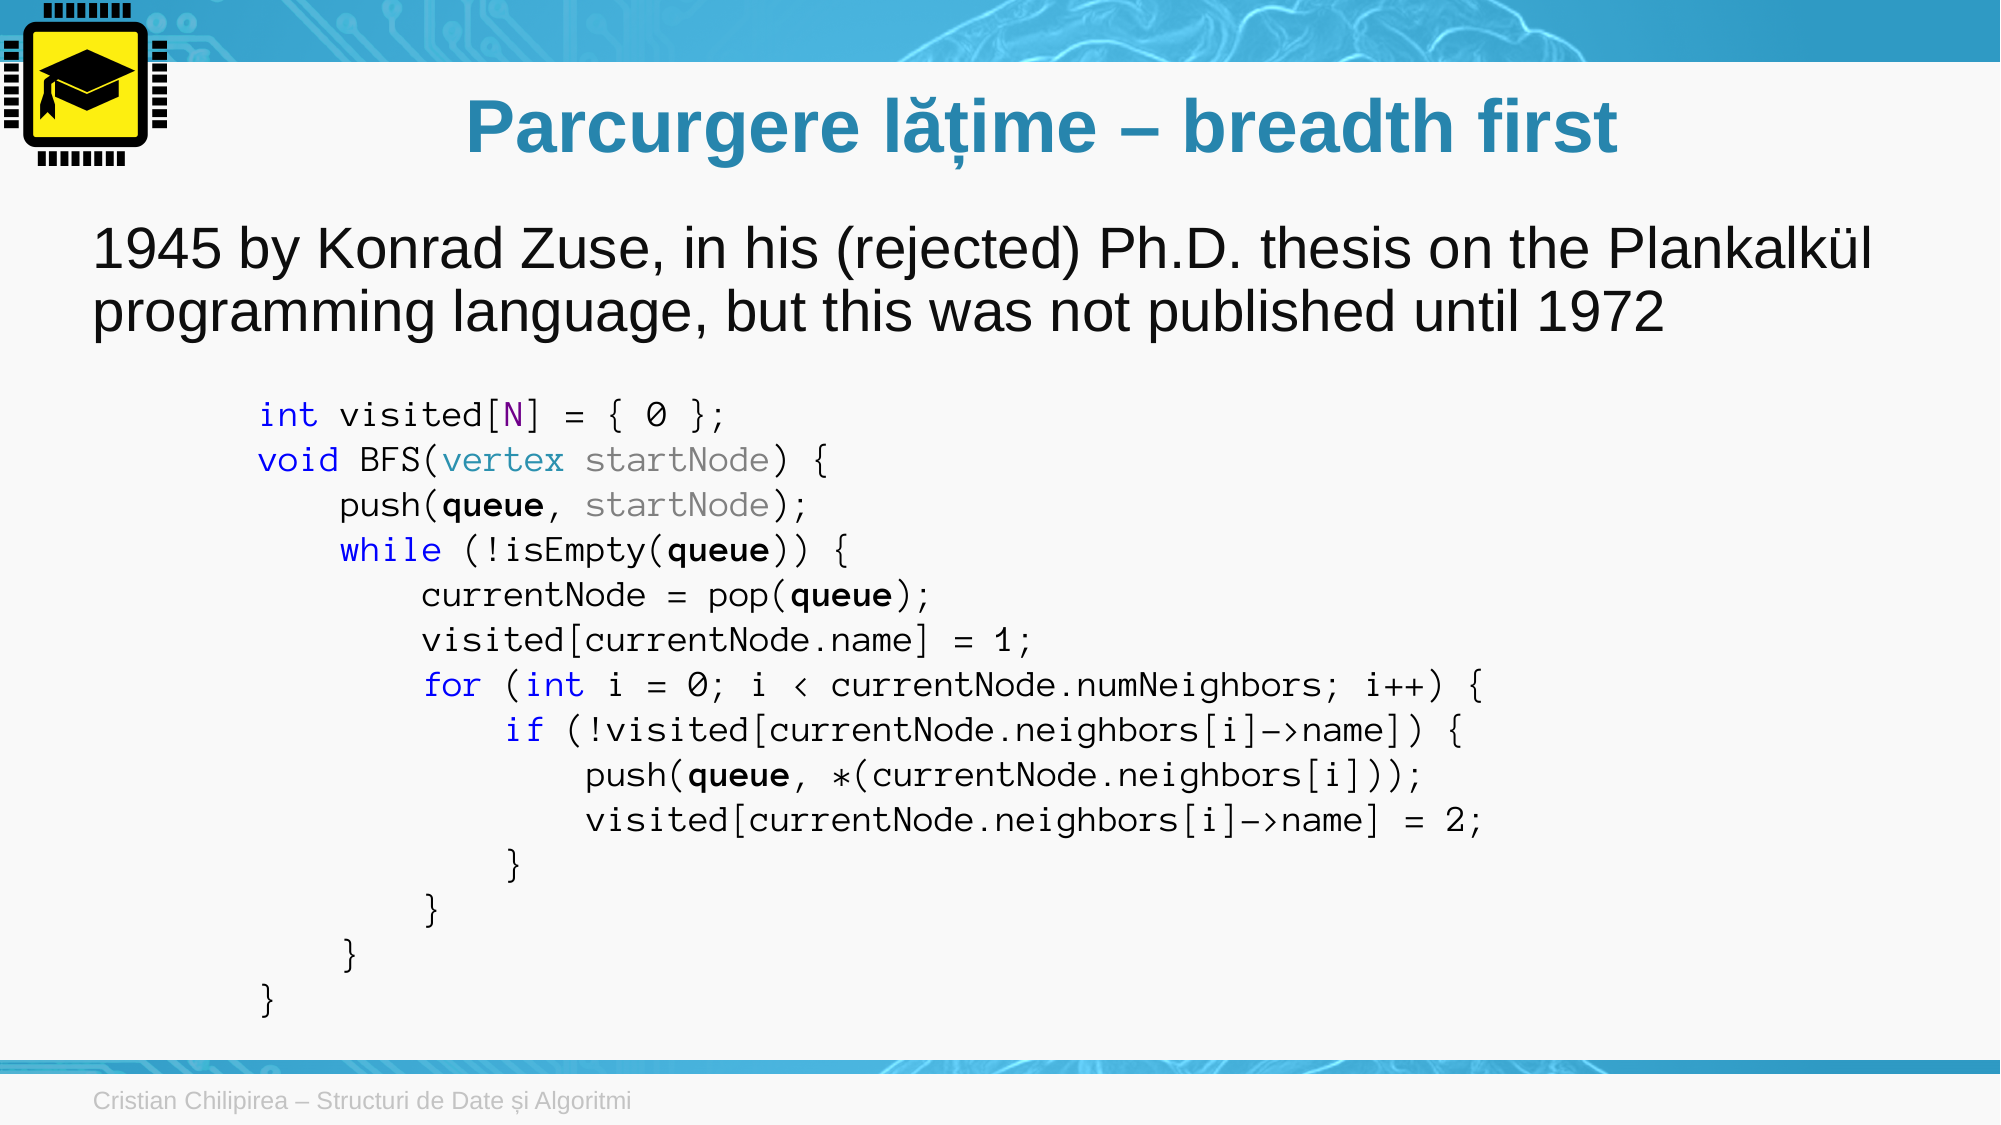

# Parcurgere lățime – breadth first
1945 by Konrad Zuse, in his (rejected) Ph.D. thesis on the Plankalkül programming language, but this was not published until 1972
int visited[N] = { 0 };
void BFS(vertex startNode) {
    push(queue, startNode);
    while (!isEmpty(queue)) {
        currentNode = pop(queue);
        visited[currentNode.name] = 1;
        for (int i = 0; i < currentNode.numNeighbors; i++) {
            if (!visited[currentNode.neighbors[i]->name]) {
                push(queue, *(currentNode.neighbors[i]));
                visited[currentNode.neighbors[i]->name] = 2;
            }
        }
    }
}
Cristian Chilipirea – Structuri de Date și Algoritmi